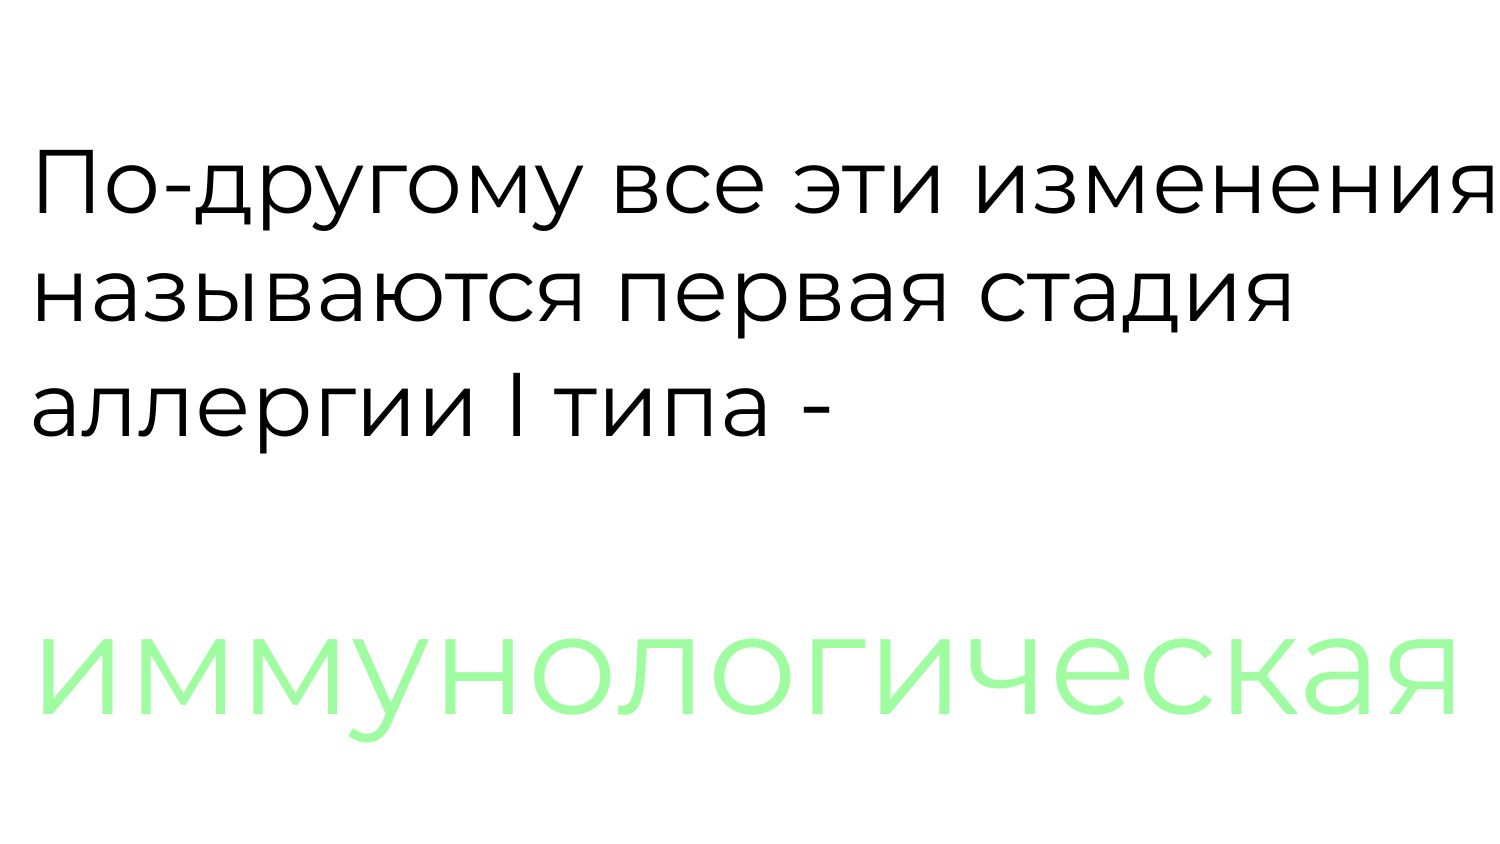

# По-другому все эти изменения называются первая стадия аллергии I типа -

иммунологическая